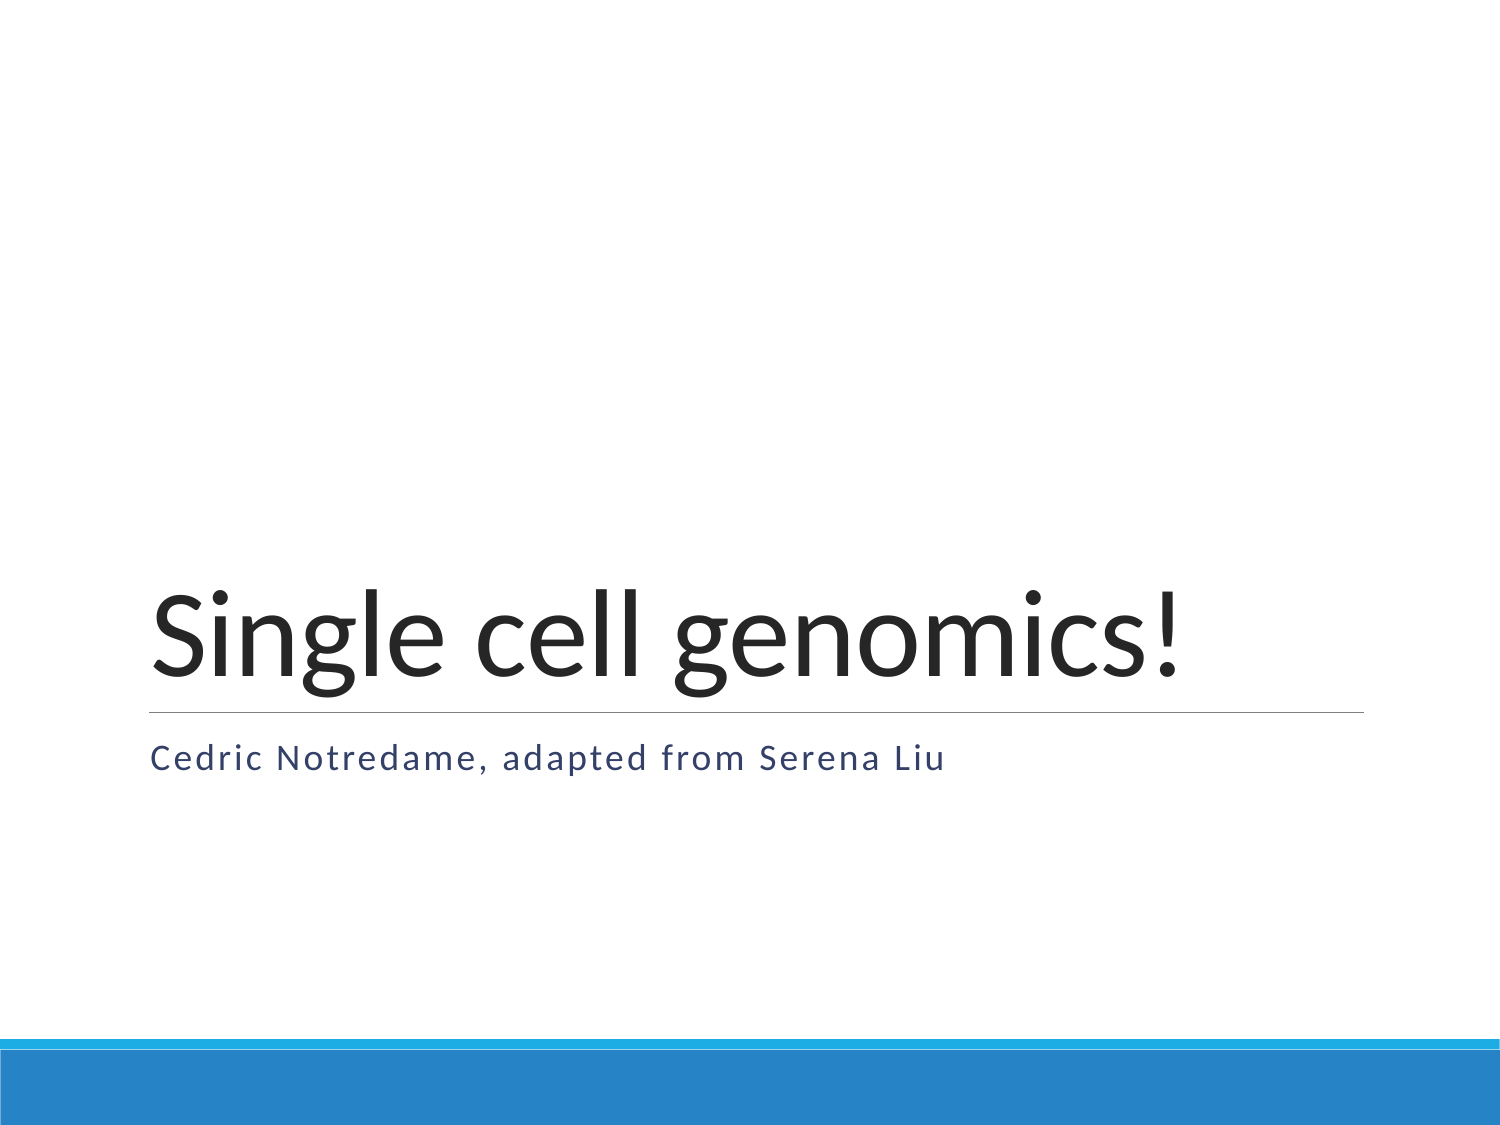

# Single cell genomics!
Cedric Notredame, adapted from Serena Liu